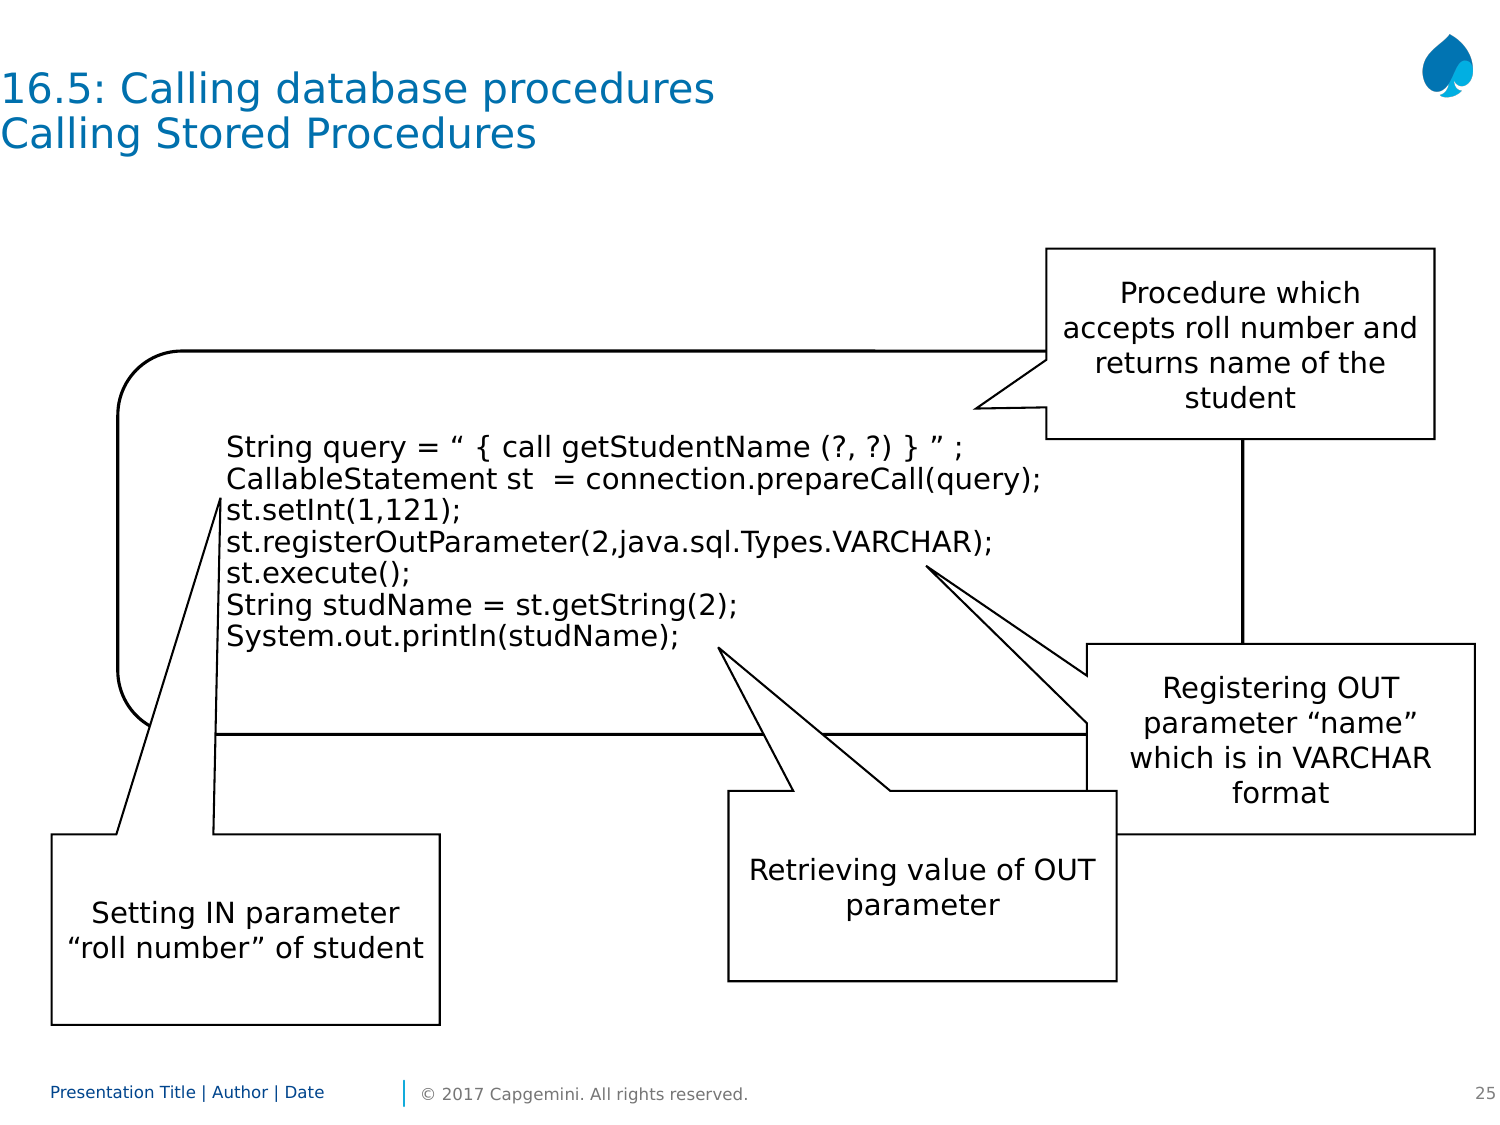

16.5: Calling database procedures
Calling Stored Procedures
Procedure which accepts roll number and returns name of the student
String query = “ { call getStudentName (?, ?) } ” ;
CallableStatement st  = connection.prepareCall(query);
st.setInt(1,121);
st.registerOutParameter(2,java.sql.Types.VARCHAR);
st.execute();
String studName = st.getString(2);
System.out.println(studName);
Registering OUT parameter “name” which is in VARCHAR format
Retrieving value of OUT parameter
Setting IN parameter “roll number” of student